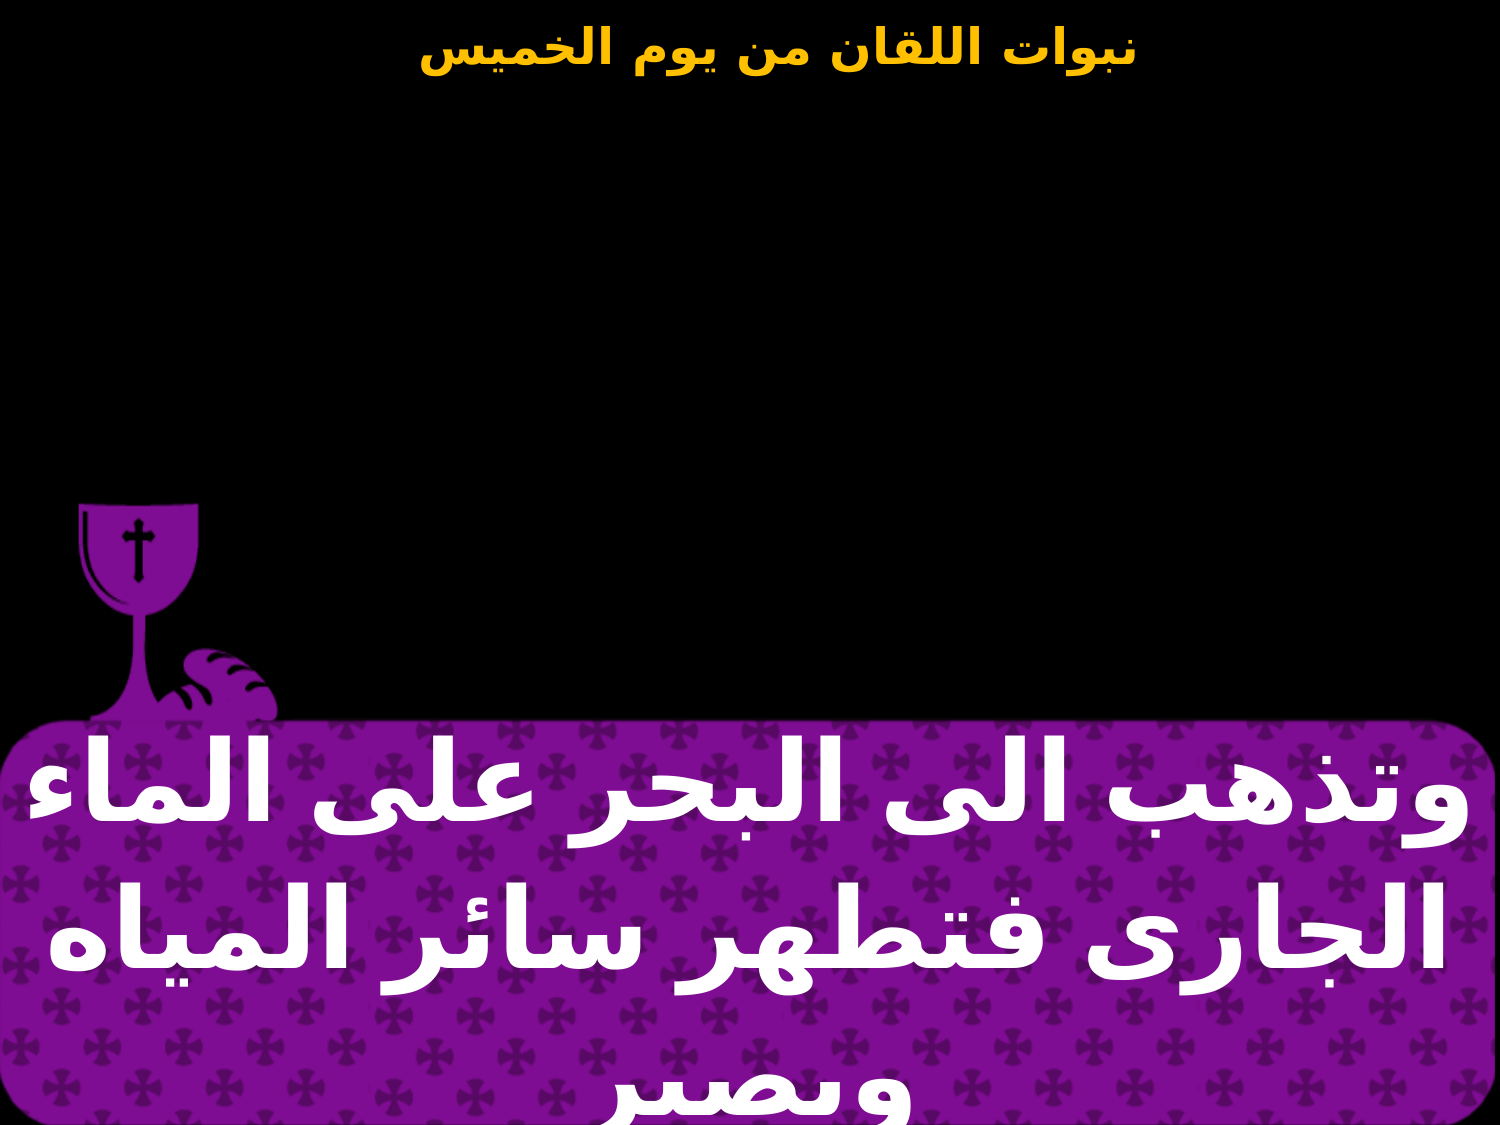

| وتذهب الى البحر على الماء الجارى فتطهر سائر المياه ويصير |
| --- |